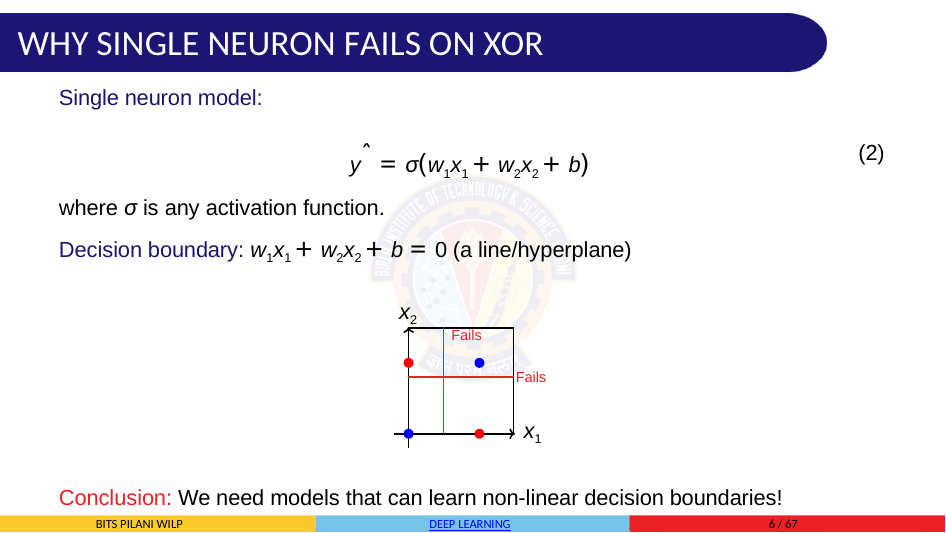

# Why Single Neuron Fails on XOR
Single neuron model:
yˆ = σ(w1x1 + w2x2 + b)
(2)
where σ is any activation function.
Decision boundary: w1x1 + w2x2 + b = 0 (a line/hyperplane)

x2

|  | Fails |
| --- | --- |
|  |  |

Fails

x1

Conclusion: We need models that can learn non-linear decision boundaries!

BITS Pilani WILP
Deep Learning
6 / 67